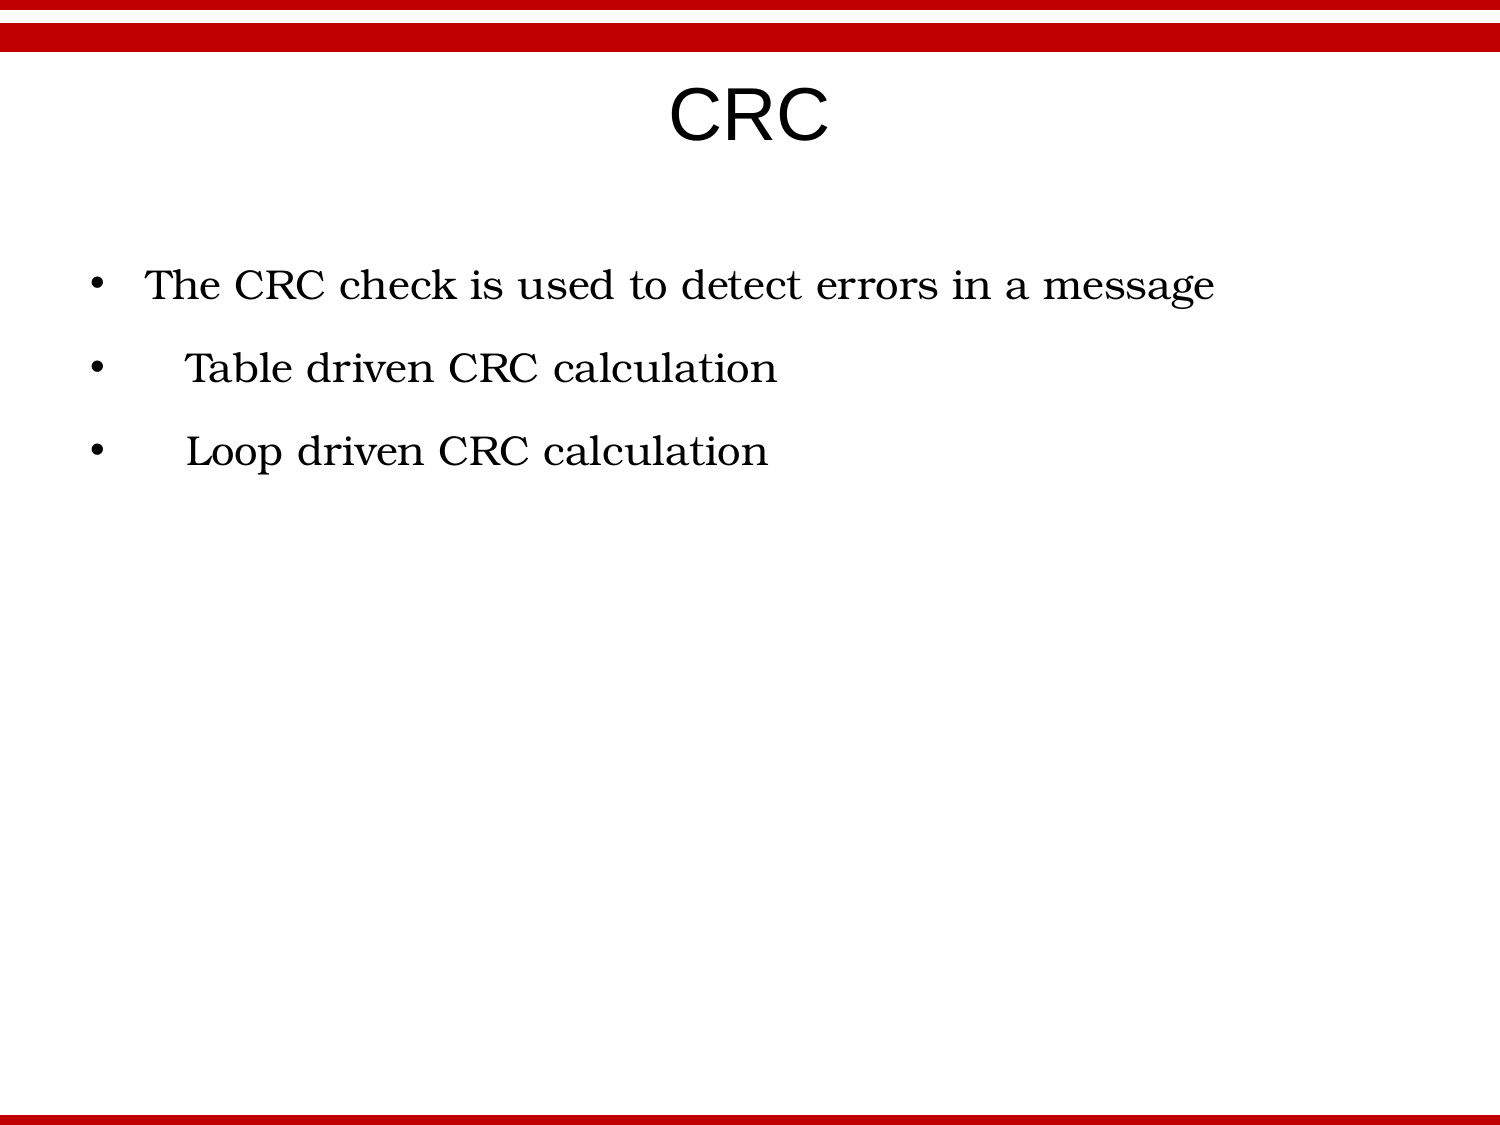

# CRC
The CRC check is used to detect errors in a message
   Table driven CRC calculation
   Loop driven CRC calculation